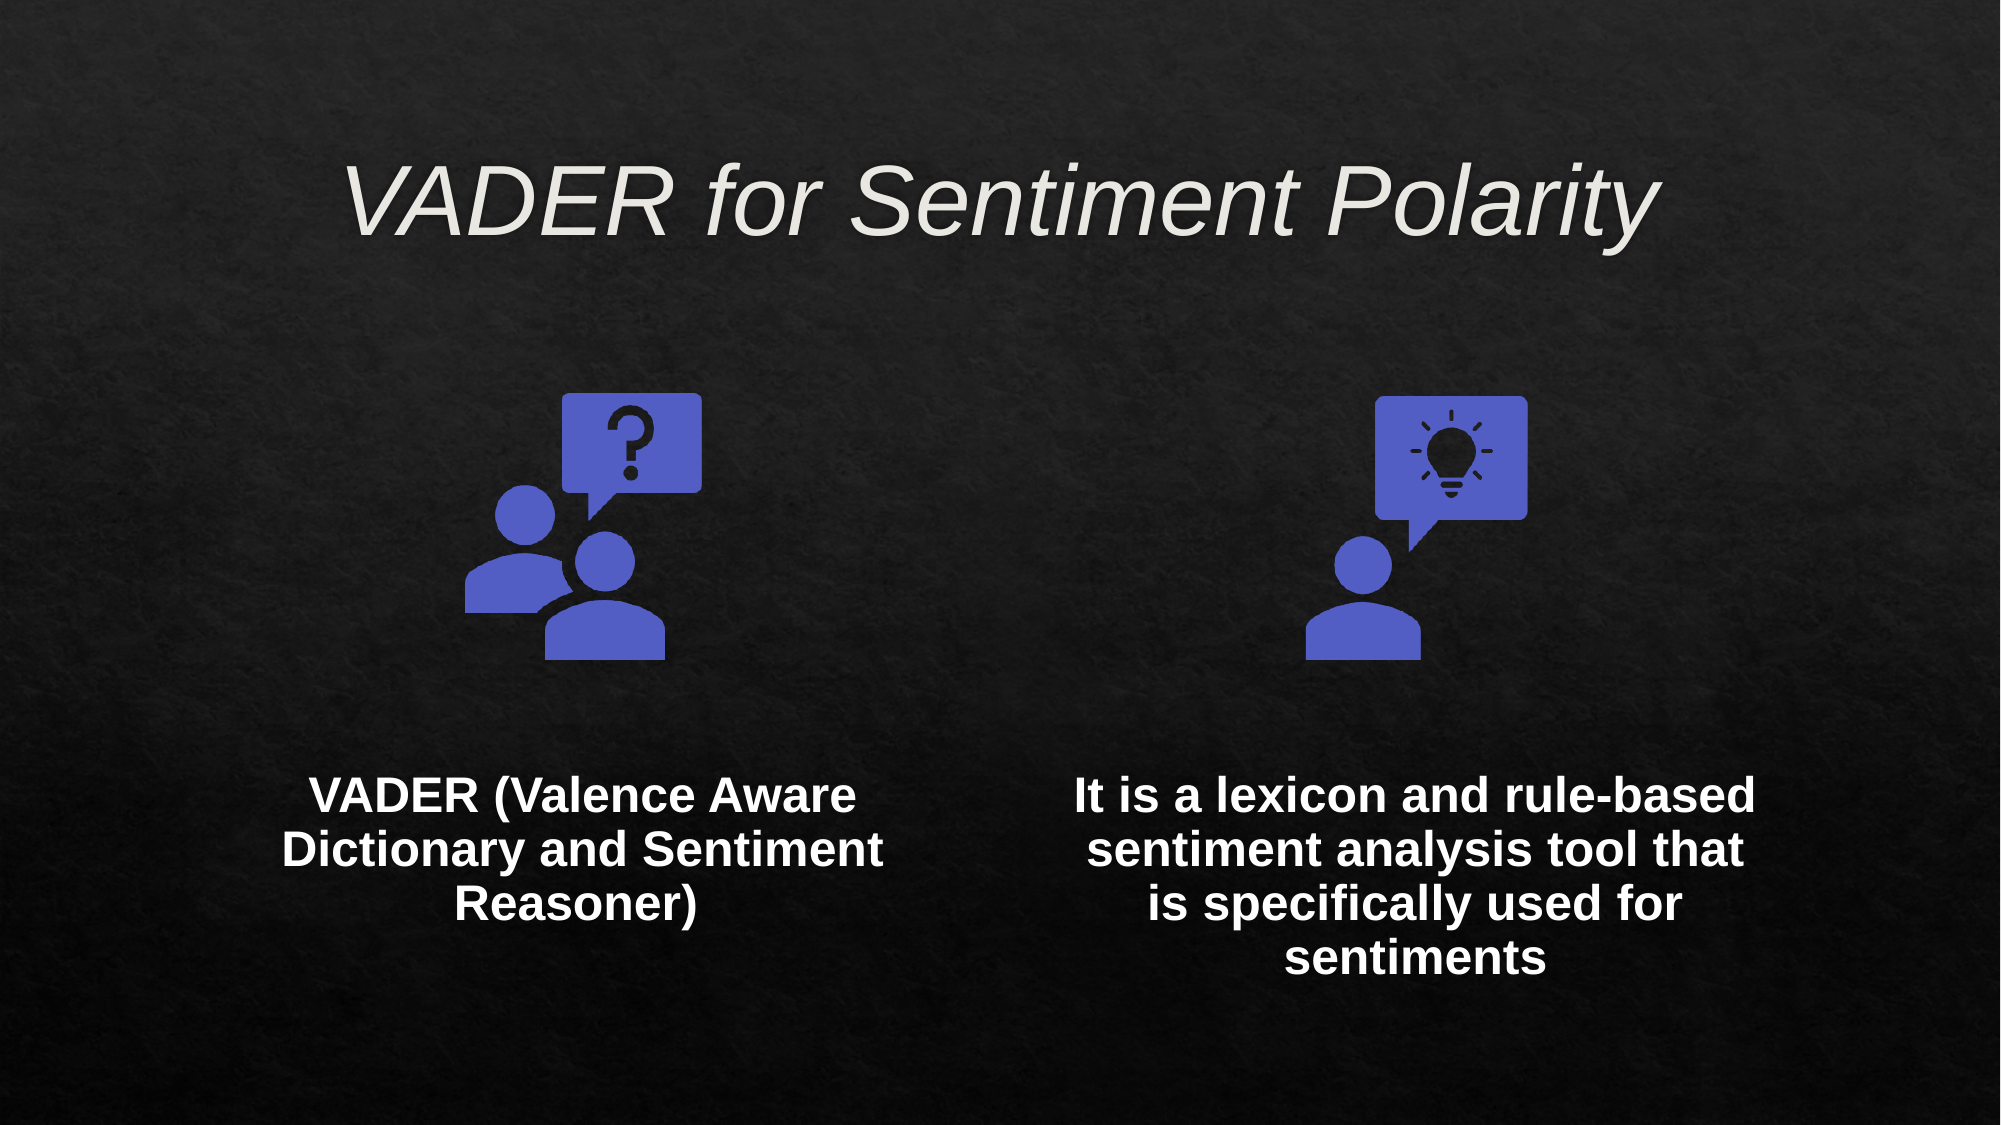

# VADER for Sentiment Polarity
VADER (Valence Aware Dictionary and Sentiment Reasoner)
It is a lexicon and rule-based sentiment analysis tool that is specifically used for sentiments